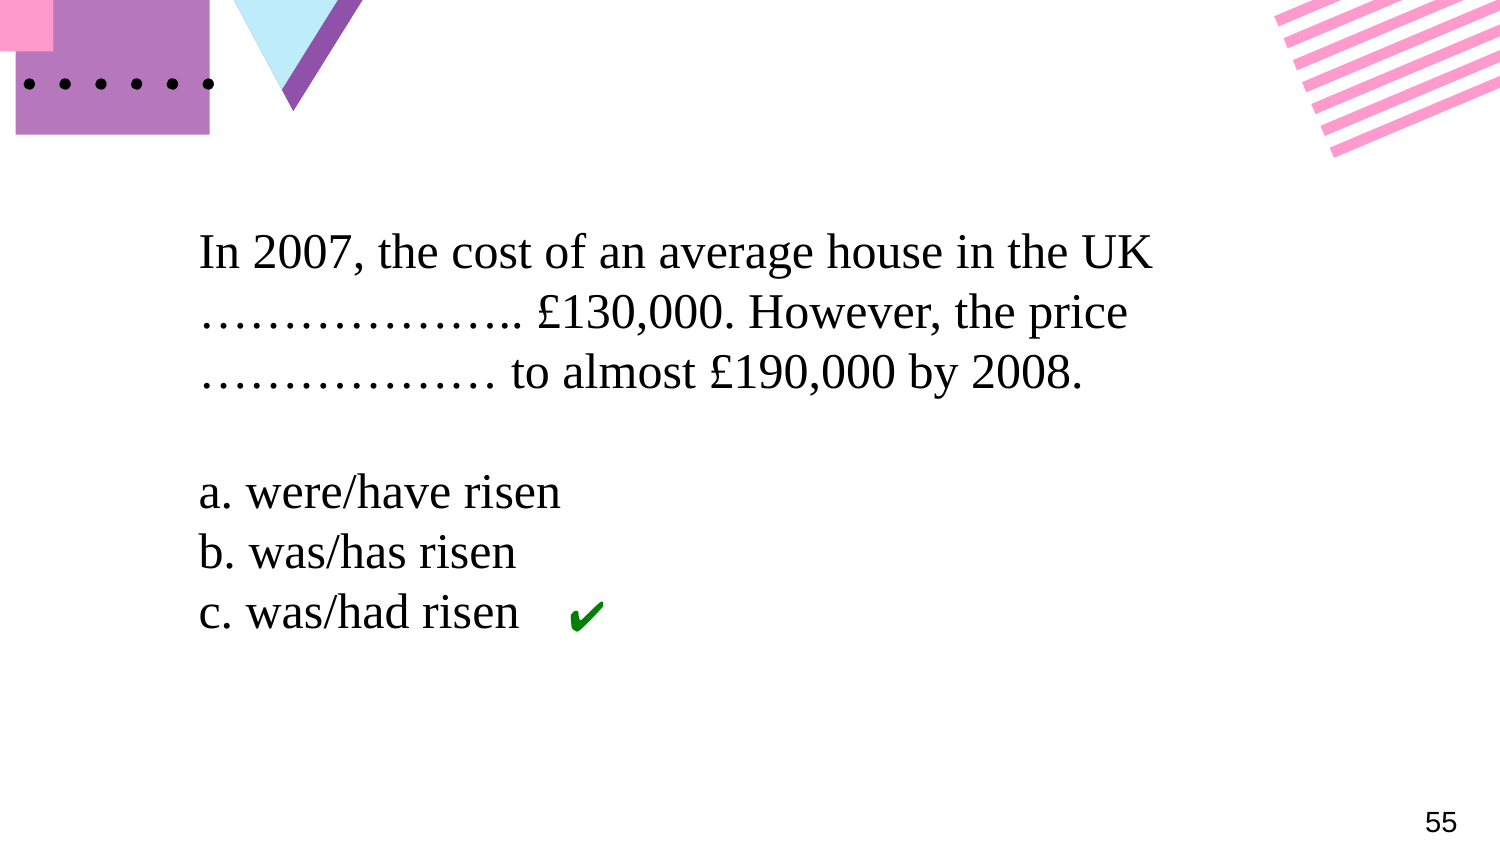

# In 2007, the cost of an average house in the UK ……………….. £130,000. However, the price ……………… to almost £190,000 by 2008. a. were/have risen b. was/has risen c. was/had risen
✔
55